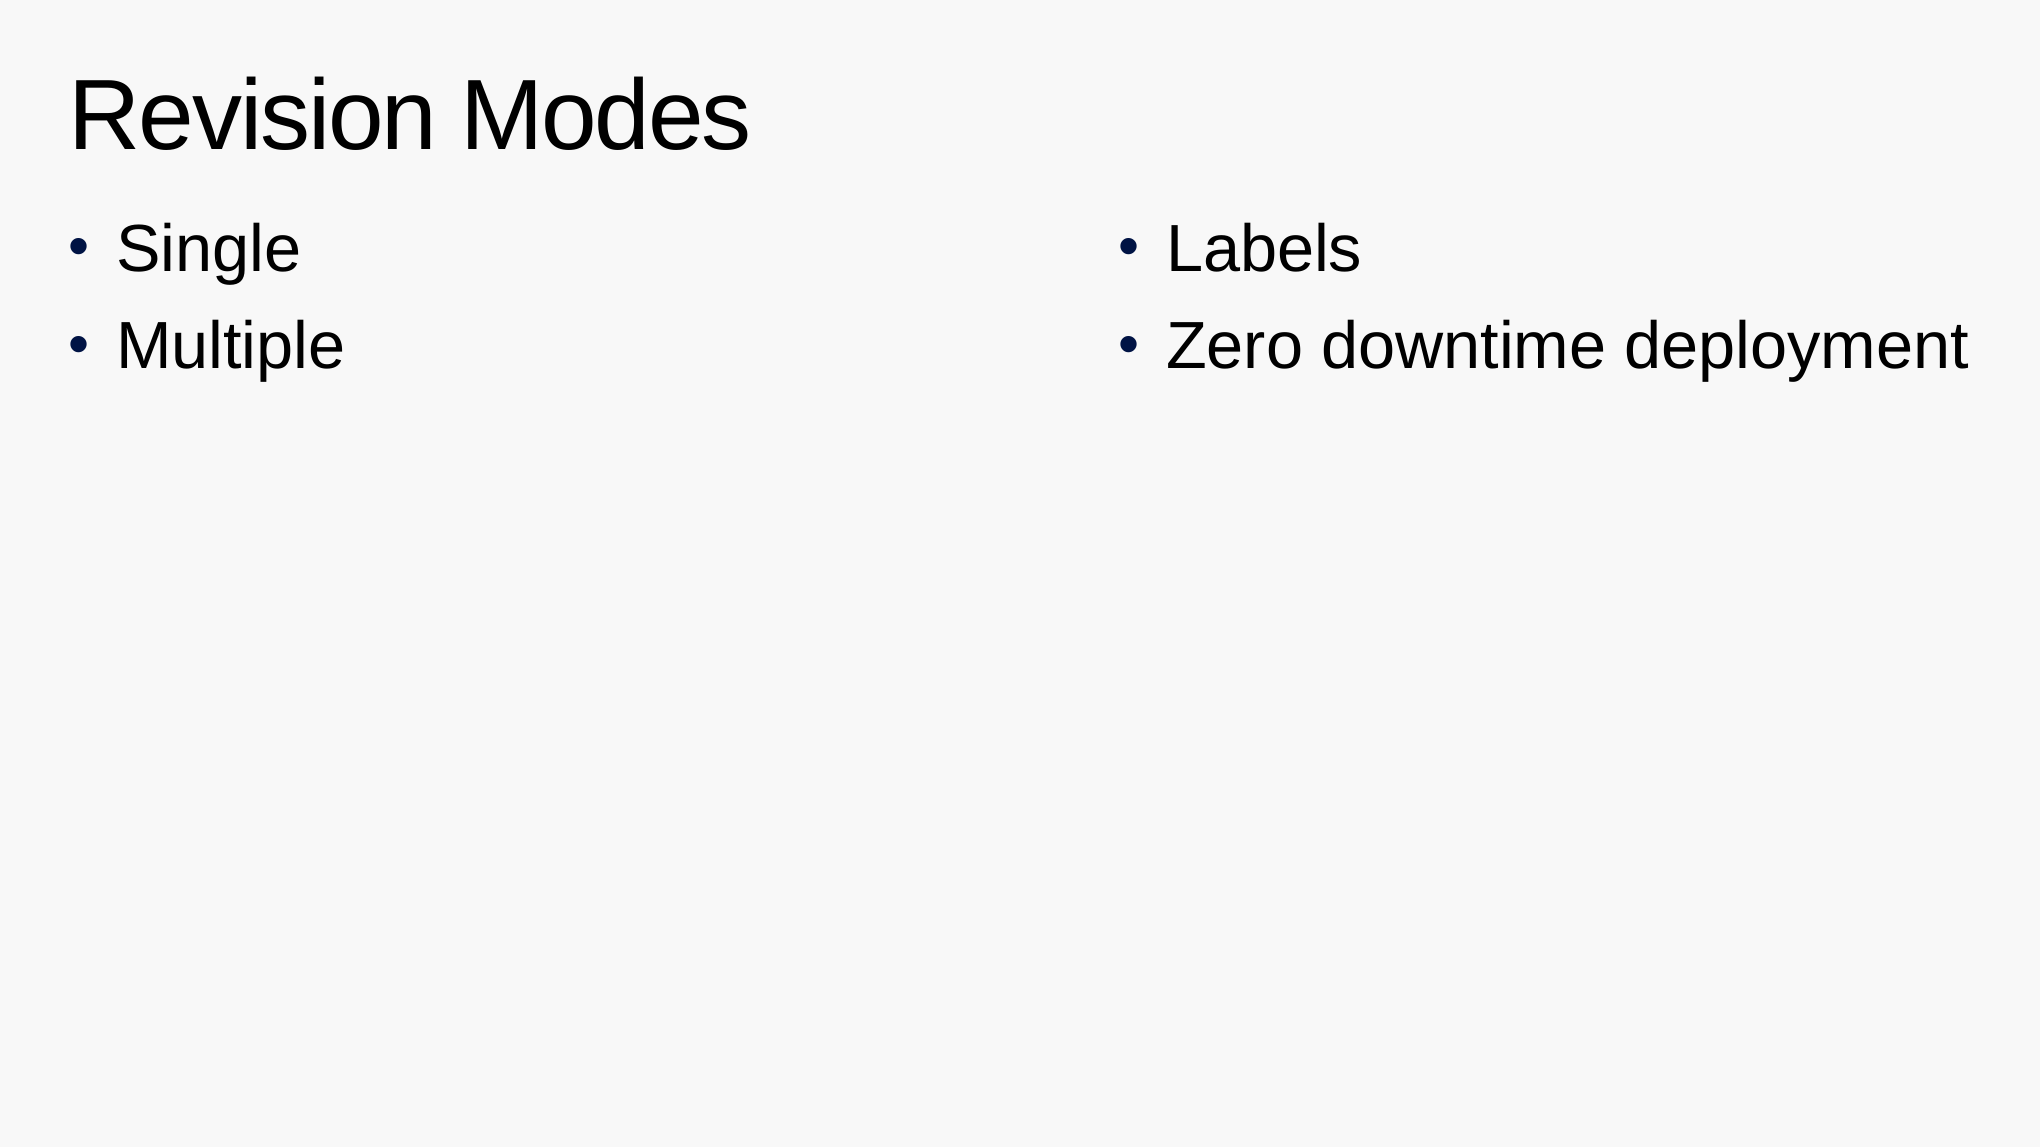

# Revision Modes
Single
Multiple

Labels
Zero downtime deployment